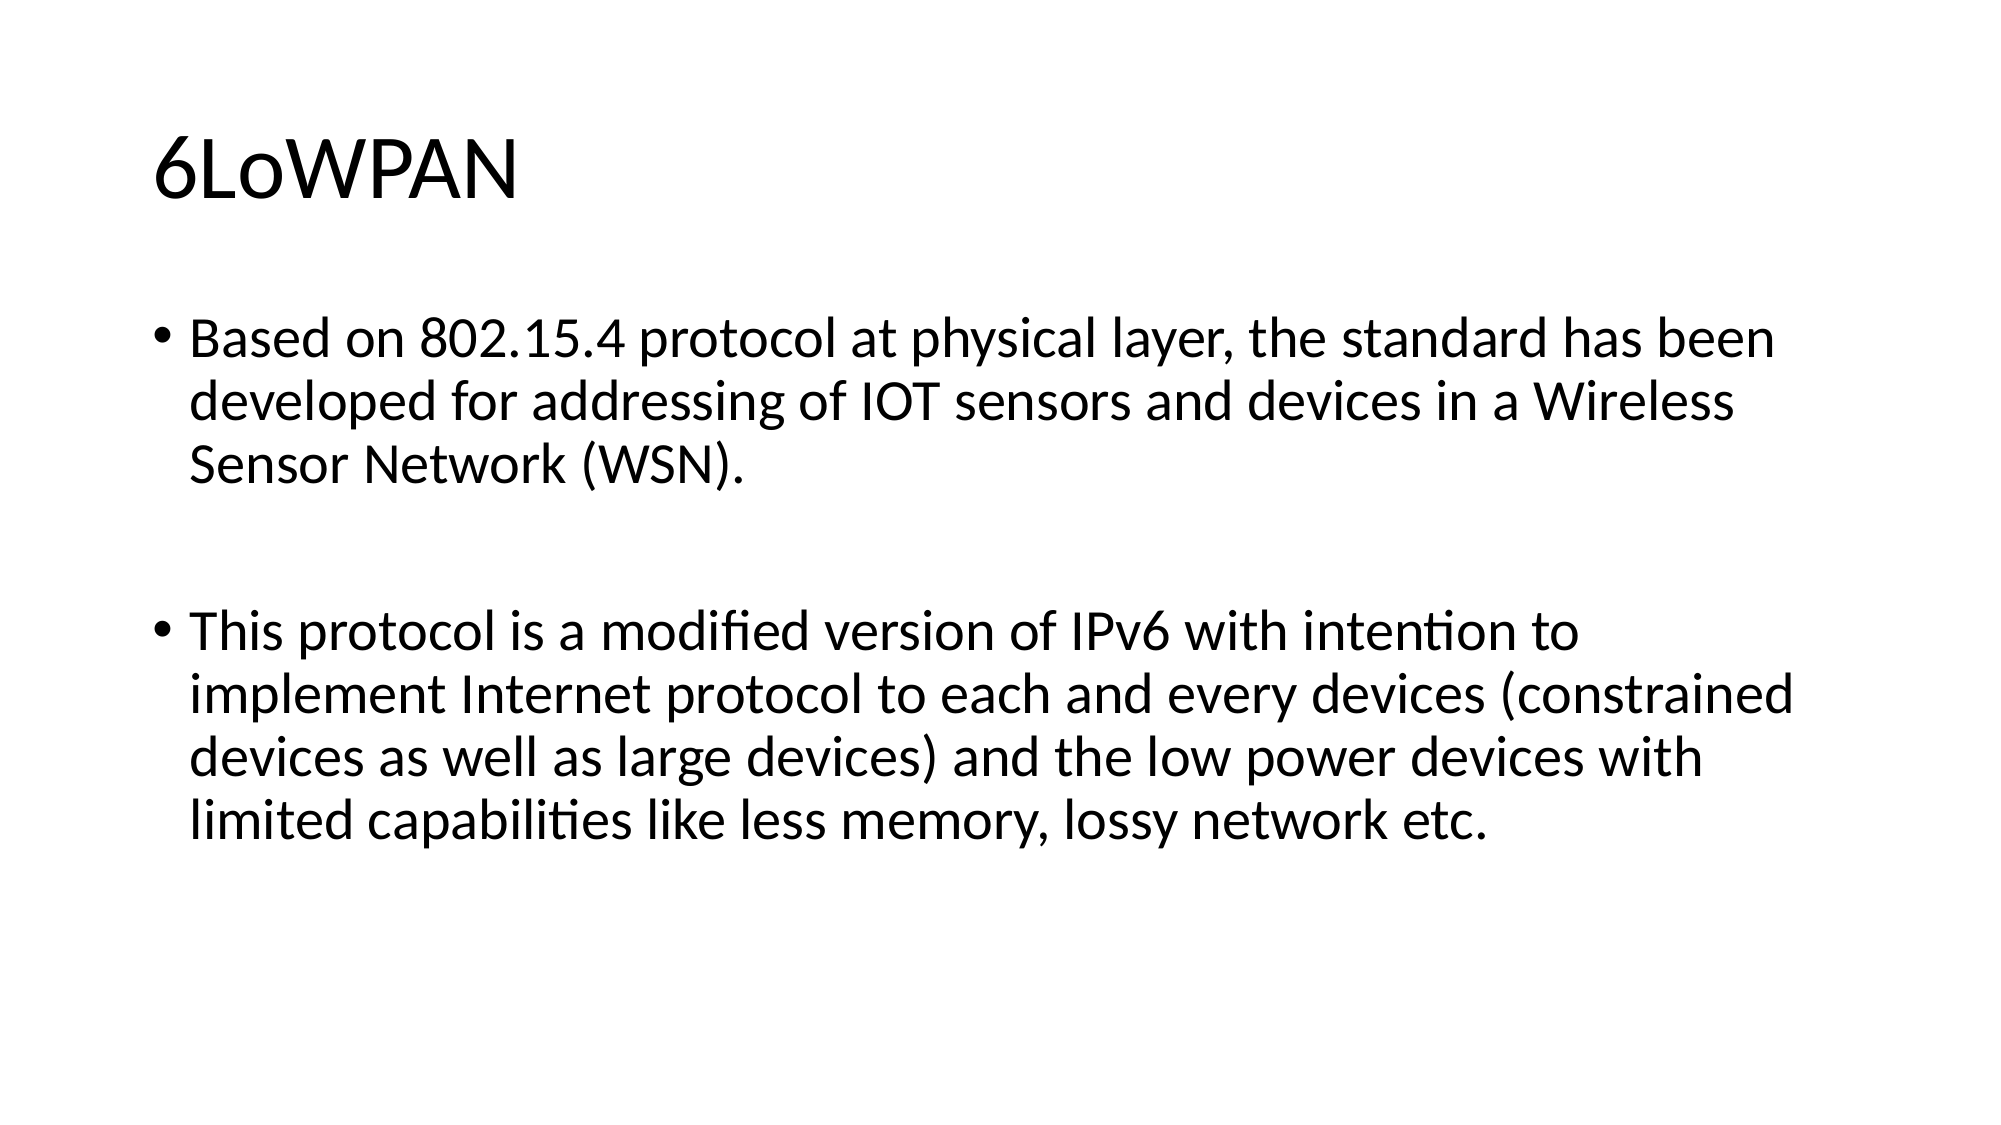

# 6LoWPAN
Based on 802.15.4 protocol at physical layer, the standard has been developed for addressing of IOT sensors and devices in a Wireless Sensor Network (WSN).

This protocol is a modified version of IPv6 with intention to implement Internet protocol to each and every devices (constrained devices as well as large devices) and the low power devices with limited capabilities like less memory, lossy network etc.